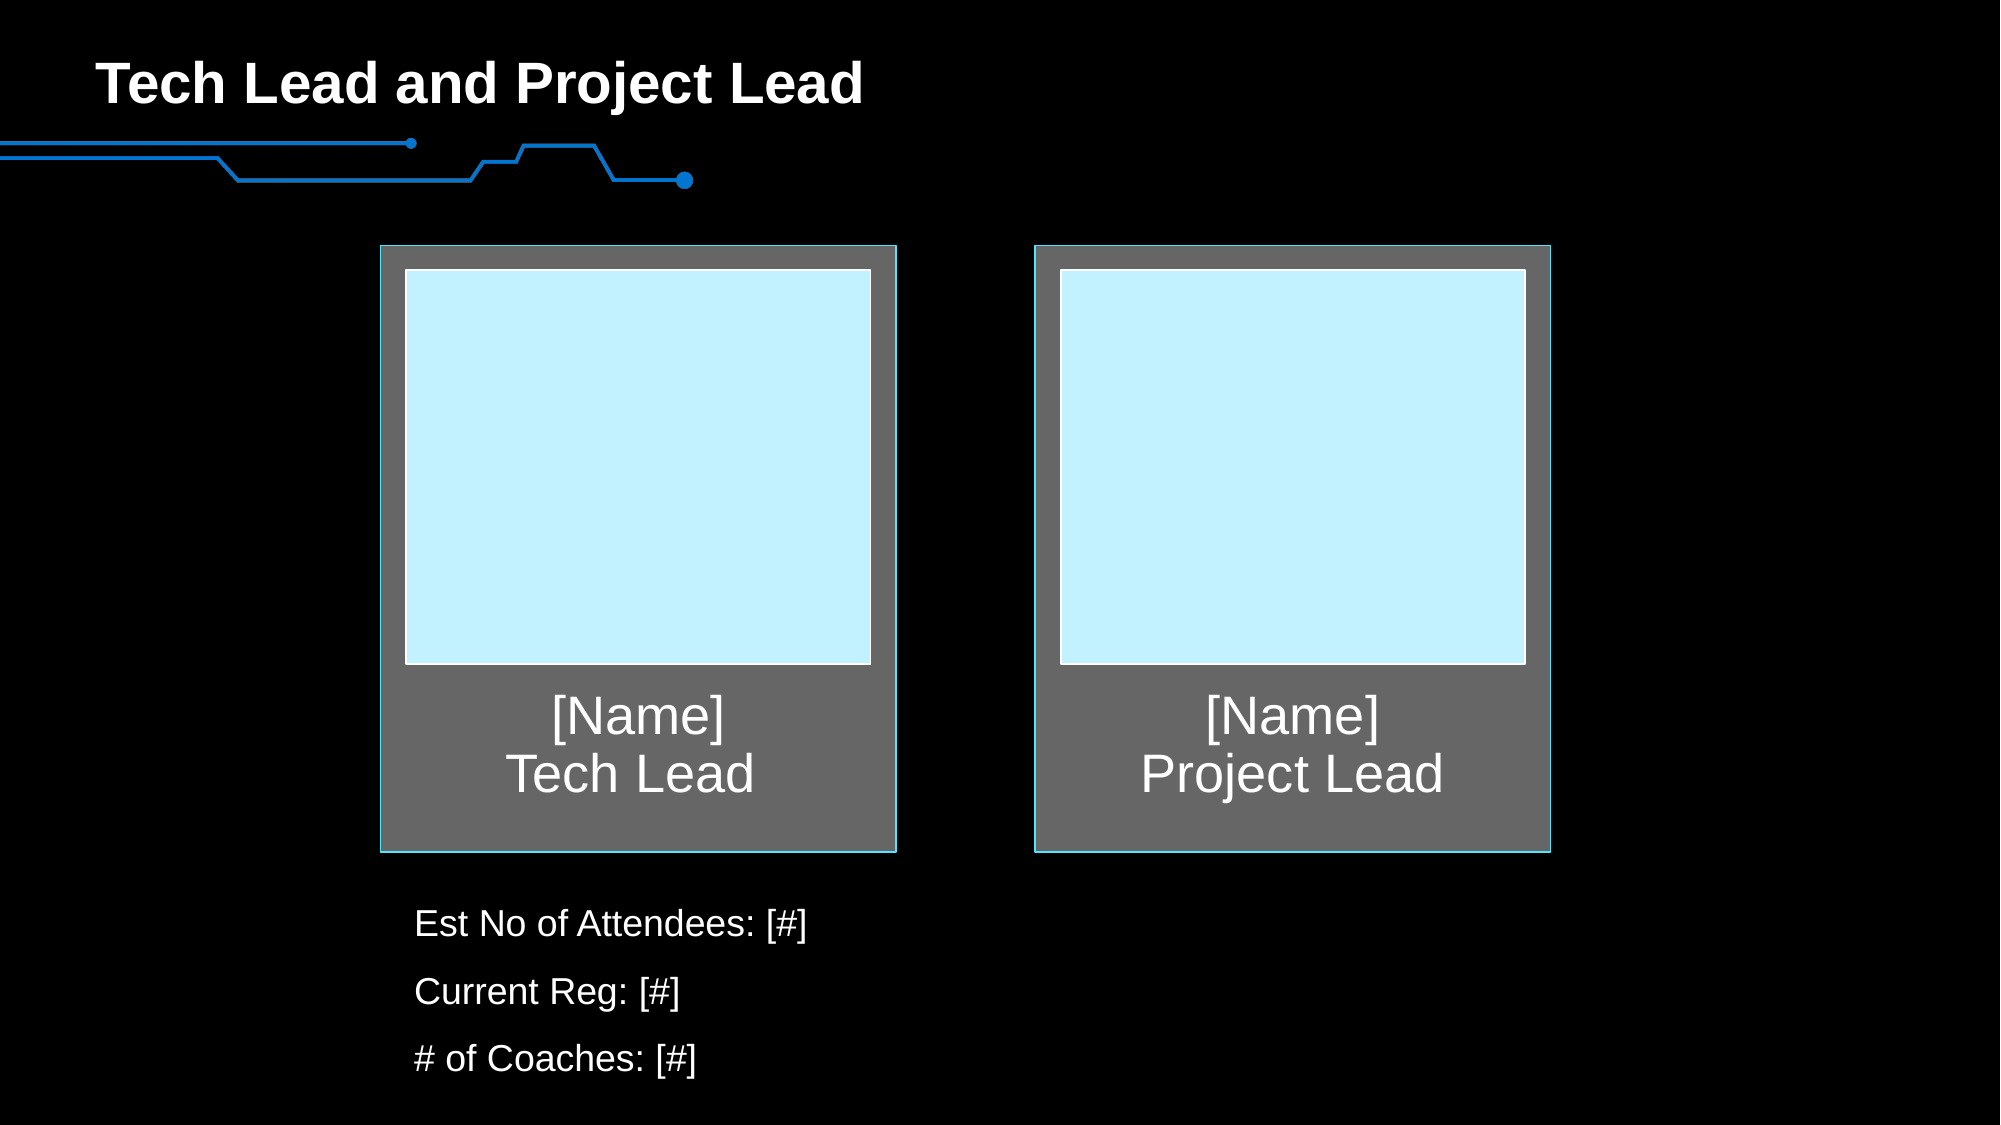

# Tech Lead and Project Lead

[Name]
Tech Lead
[Name]
 Project Lead
Est No of Attendees: [#]
Current Reg: [#]
# of Coaches: [#]